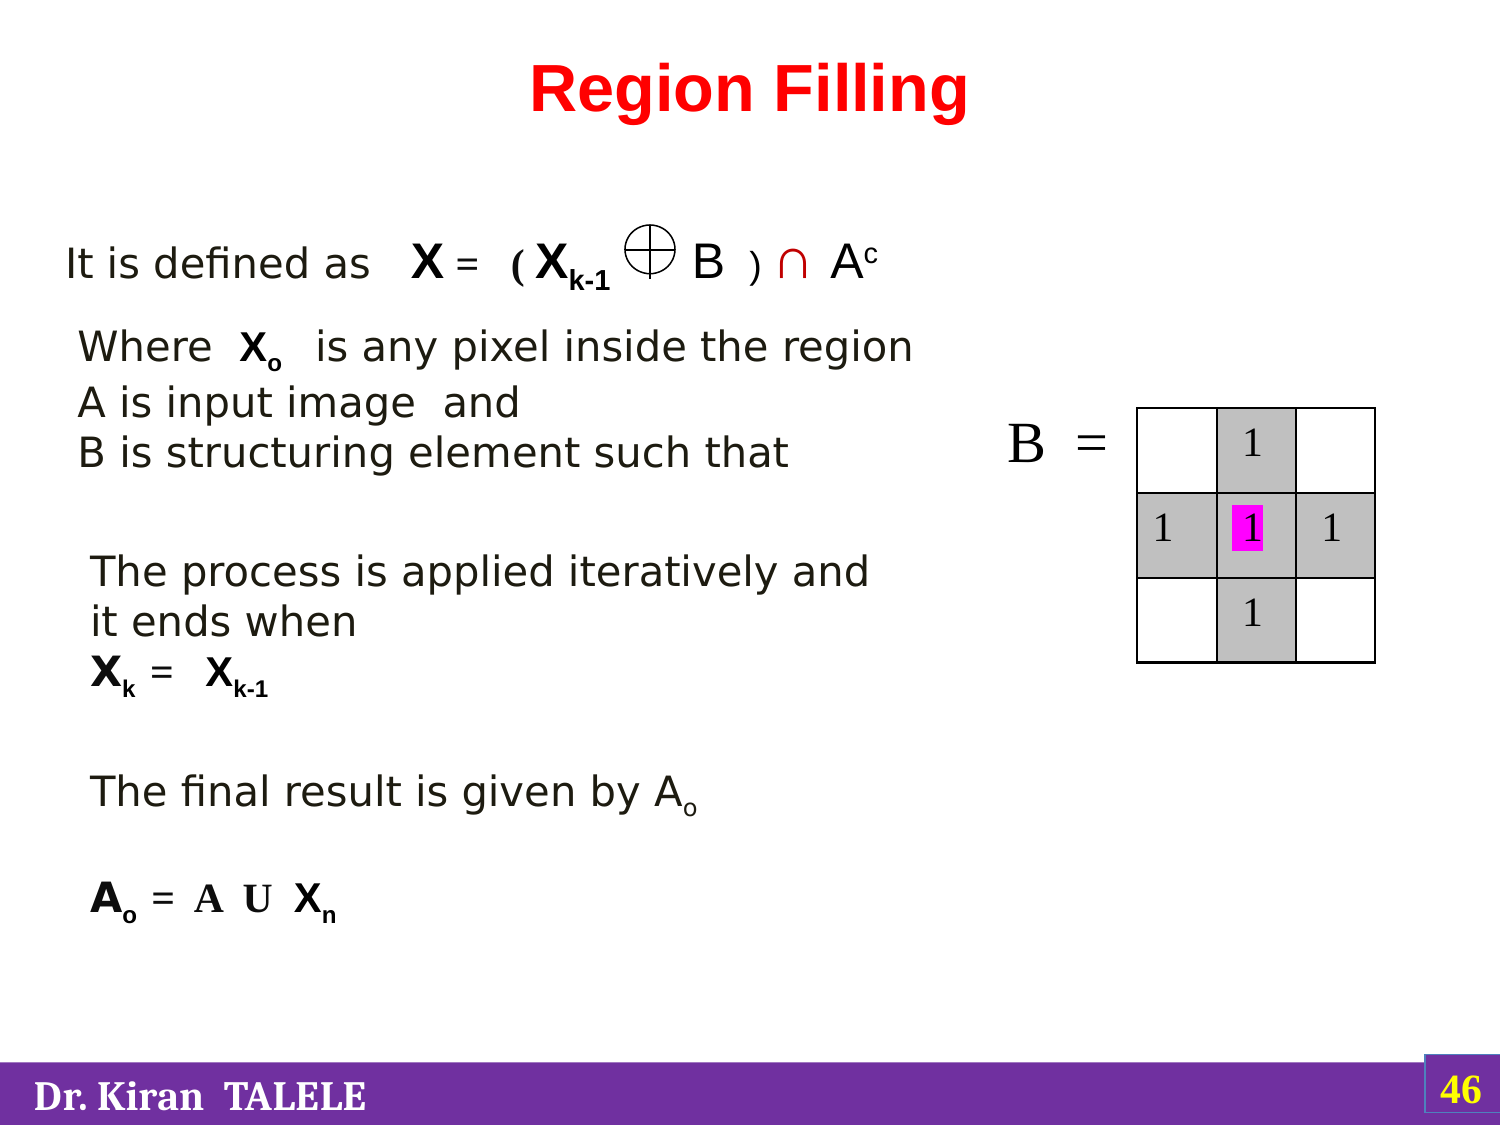

# Region Filling
It is defined as   X =   ( Xk-1         B  ) ∩ Ac

Where  Xo   is any pixel inside the region
A is input image  and
B is structuring element such that
B  =
 1
1
 1
 1
 1
The process is applied iteratively and
it ends when
Xk =   Xk-1

The final result is given by Ao

Ao =  A  U  Xn

46
  Dr. Kiran  TALELE